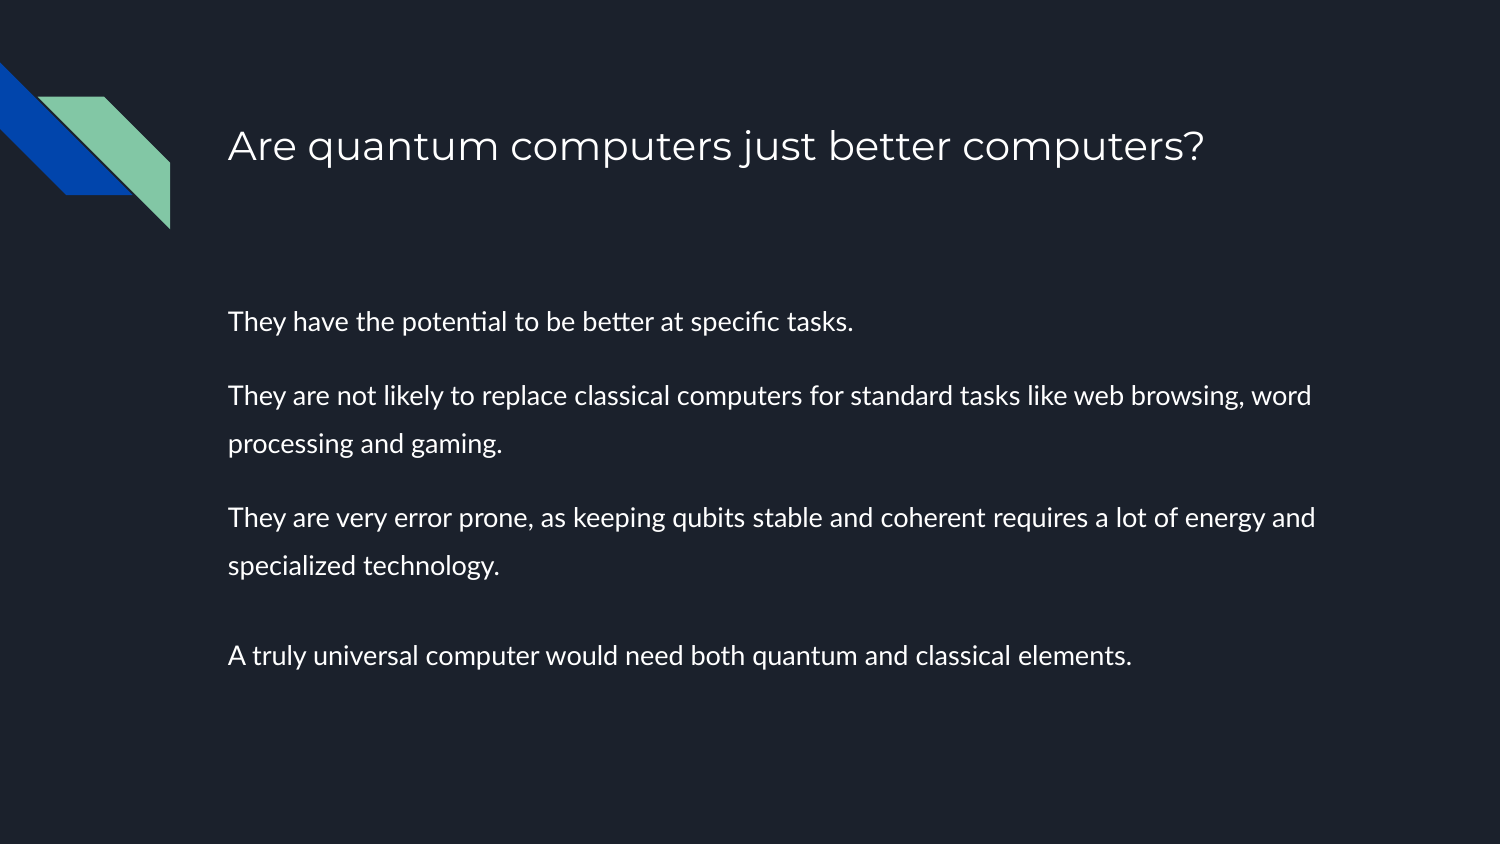

# Are quantum computers just better computers?
They have the potential to be better at specific tasks.
They are not likely to replace classical computers for standard tasks like web browsing, word processing and gaming.
They are very error prone, as keeping qubits stable and coherent requires a lot of energy and specialized technology.
A truly universal computer would need both quantum and classical elements.